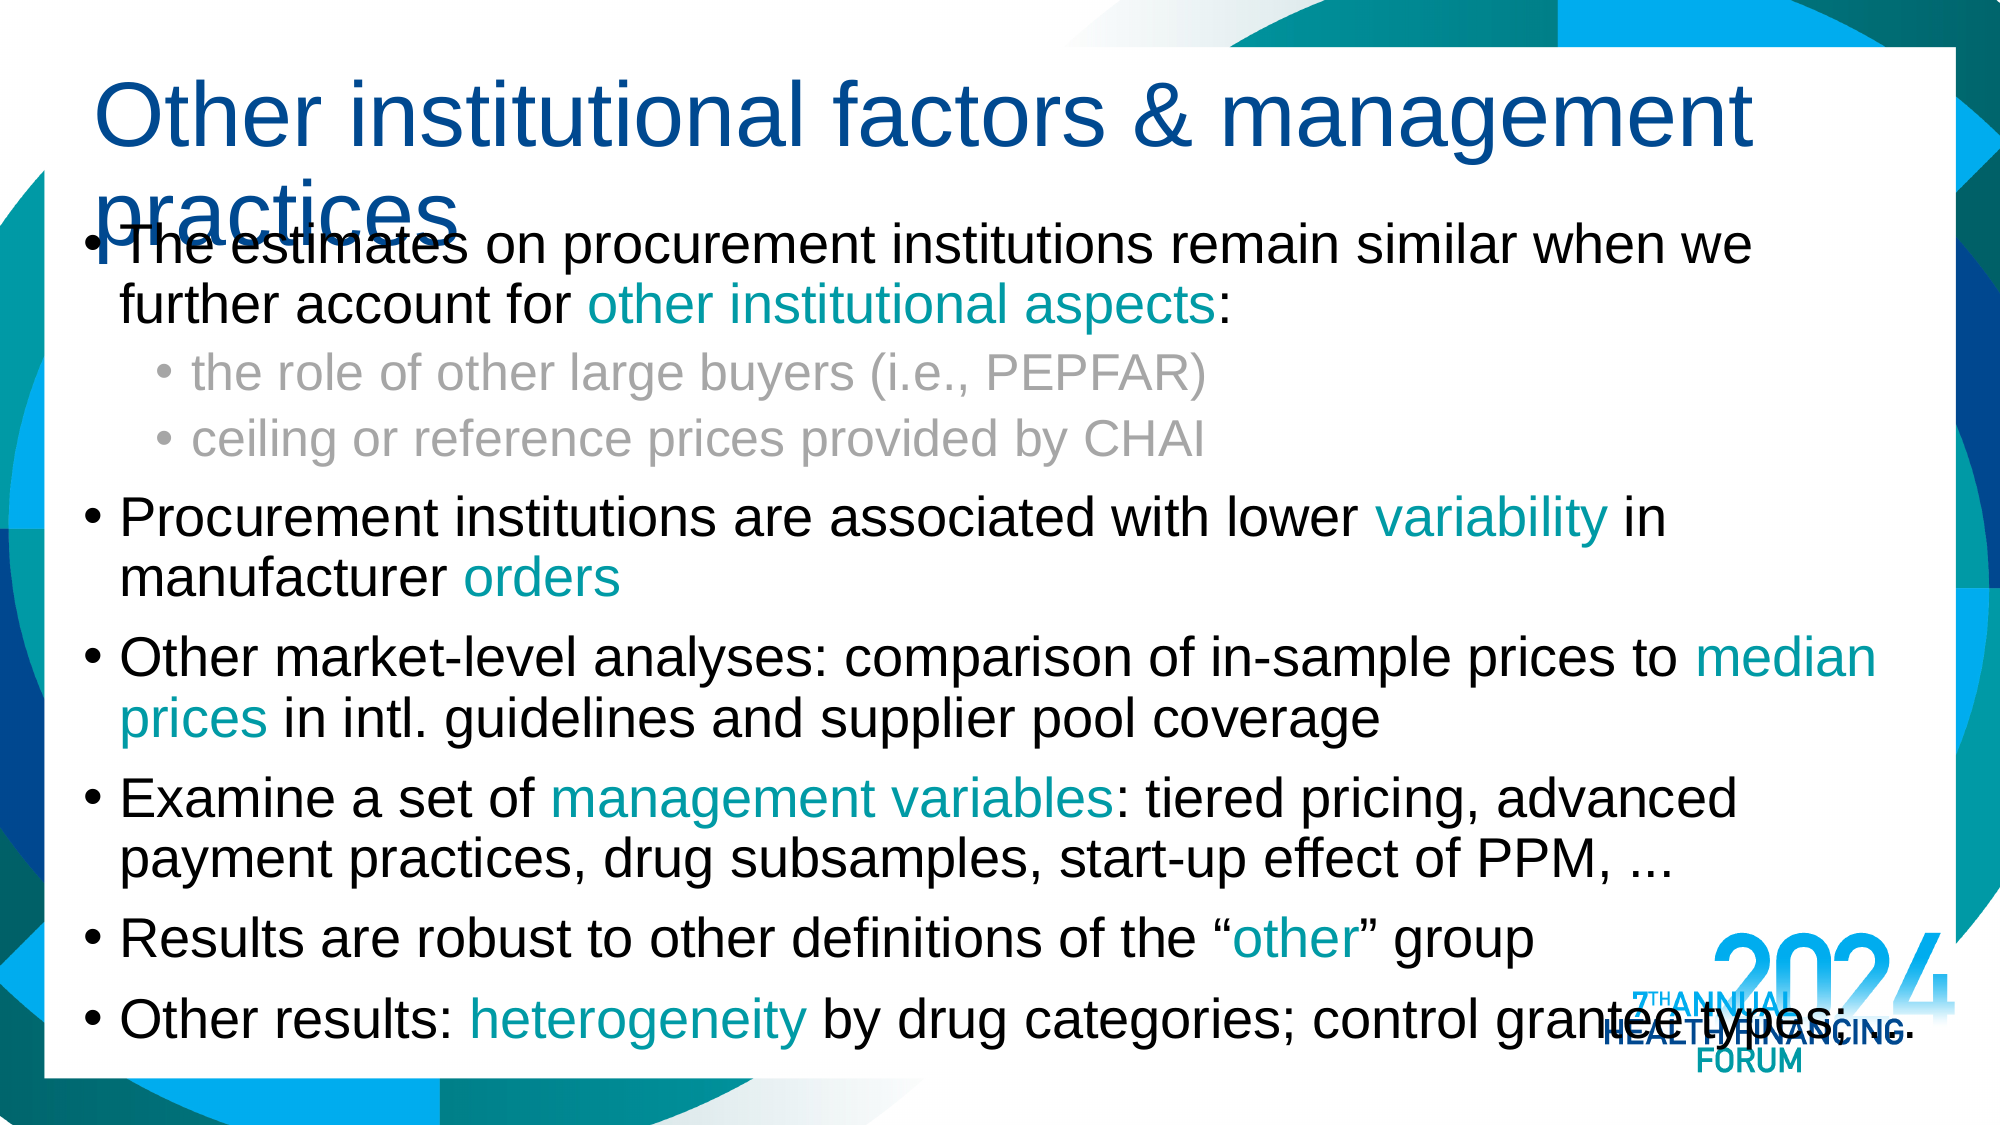

# Other institutional factors & management practices
The estimates on procurement institutions remain similar when we further account for other institutional aspects:
the role of other large buyers (i.e., PEPFAR)
ceiling or reference prices provided by CHAI
Procurement institutions are associated with lower variability in manufacturer orders
Other market-level analyses: comparison of in-sample prices to median prices in intl. guidelines and supplier pool coverage
Examine a set of management variables: tiered pricing, advanced payment practices, drug subsamples, start-up effect of PPM, ...
Results are robust to other definitions of the “other” group
Other results: heterogeneity by drug categories; control grantee types; …